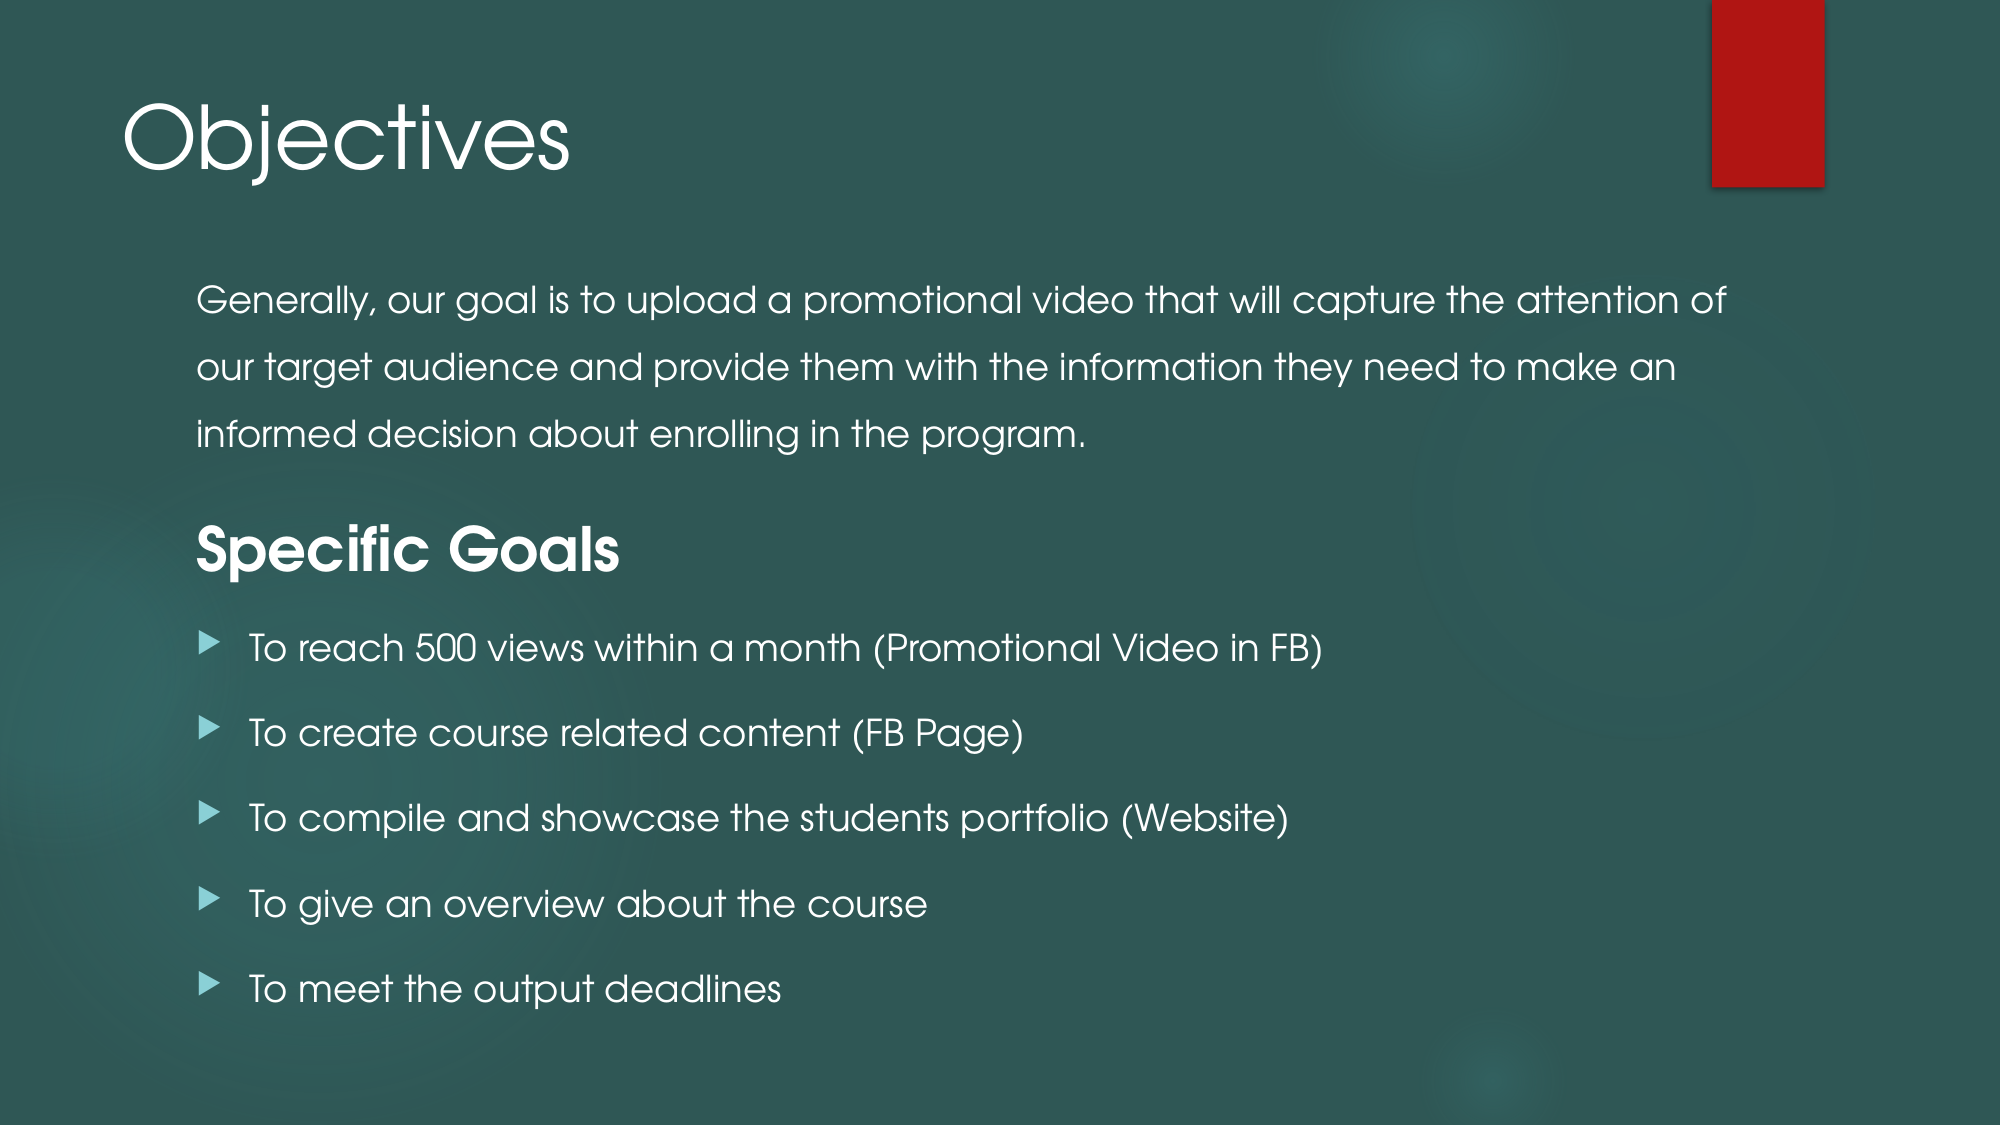

# Objectives
Generally, our goal is to upload a promotional video that will capture the attention of our target audience and provide them with the information they need to make an informed decision about enrolling in the program.
Specific Goals
To reach 500 views within a month (Promotional Video in FB)
To create course related content (FB Page)
To compile and showcase the students portfolio (Website)
To give an overview about the course
To meet the output deadlines